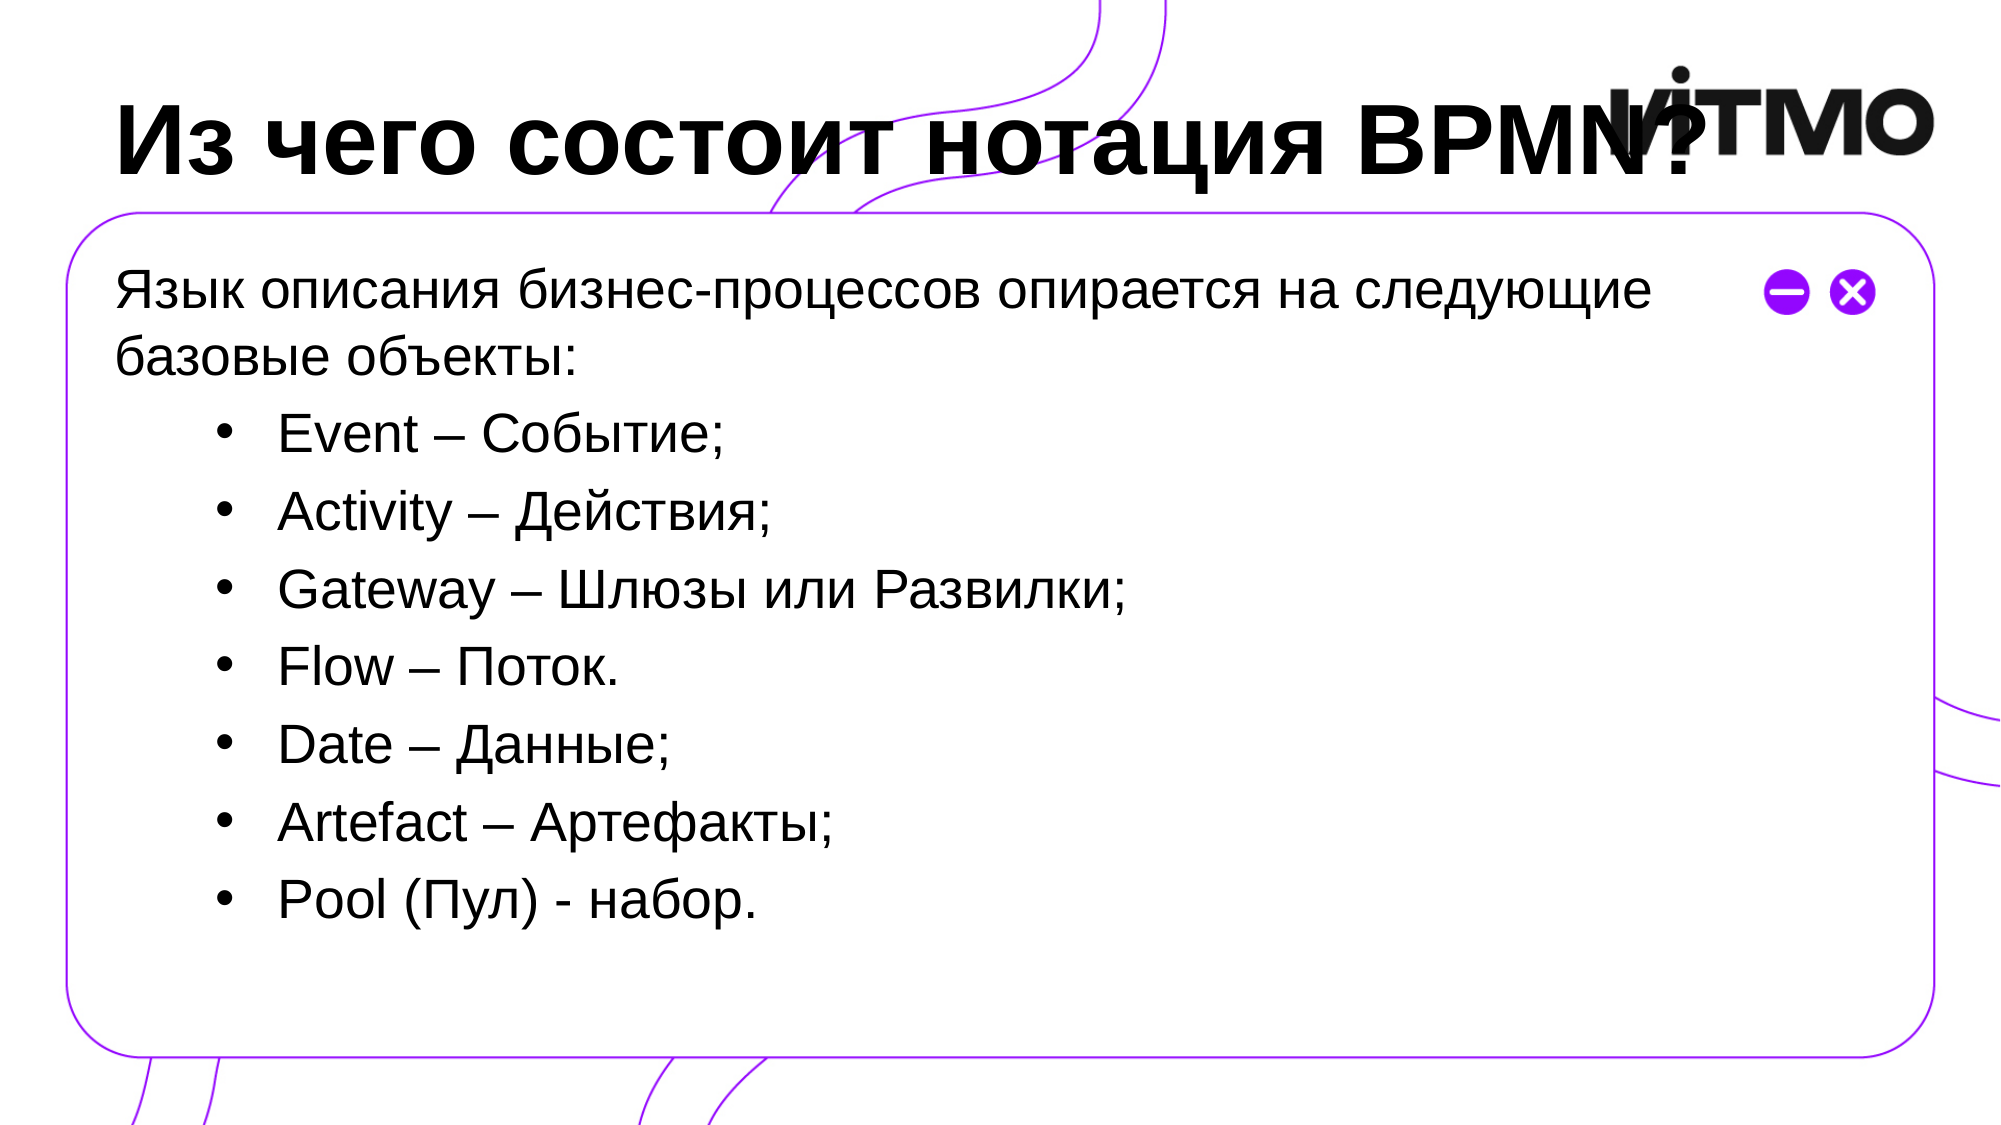

# Из чего состоит нотация BPMN?
Язык описания бизнес-процессов опирается на следующие базовые объекты:
Event – Событие;
Activity – Действия;
Gateway – Шлюзы или Развилки;
Flow – Поток.
Date – Данные;
Artefact – Артефакты;
Pool (Пул) - набор.